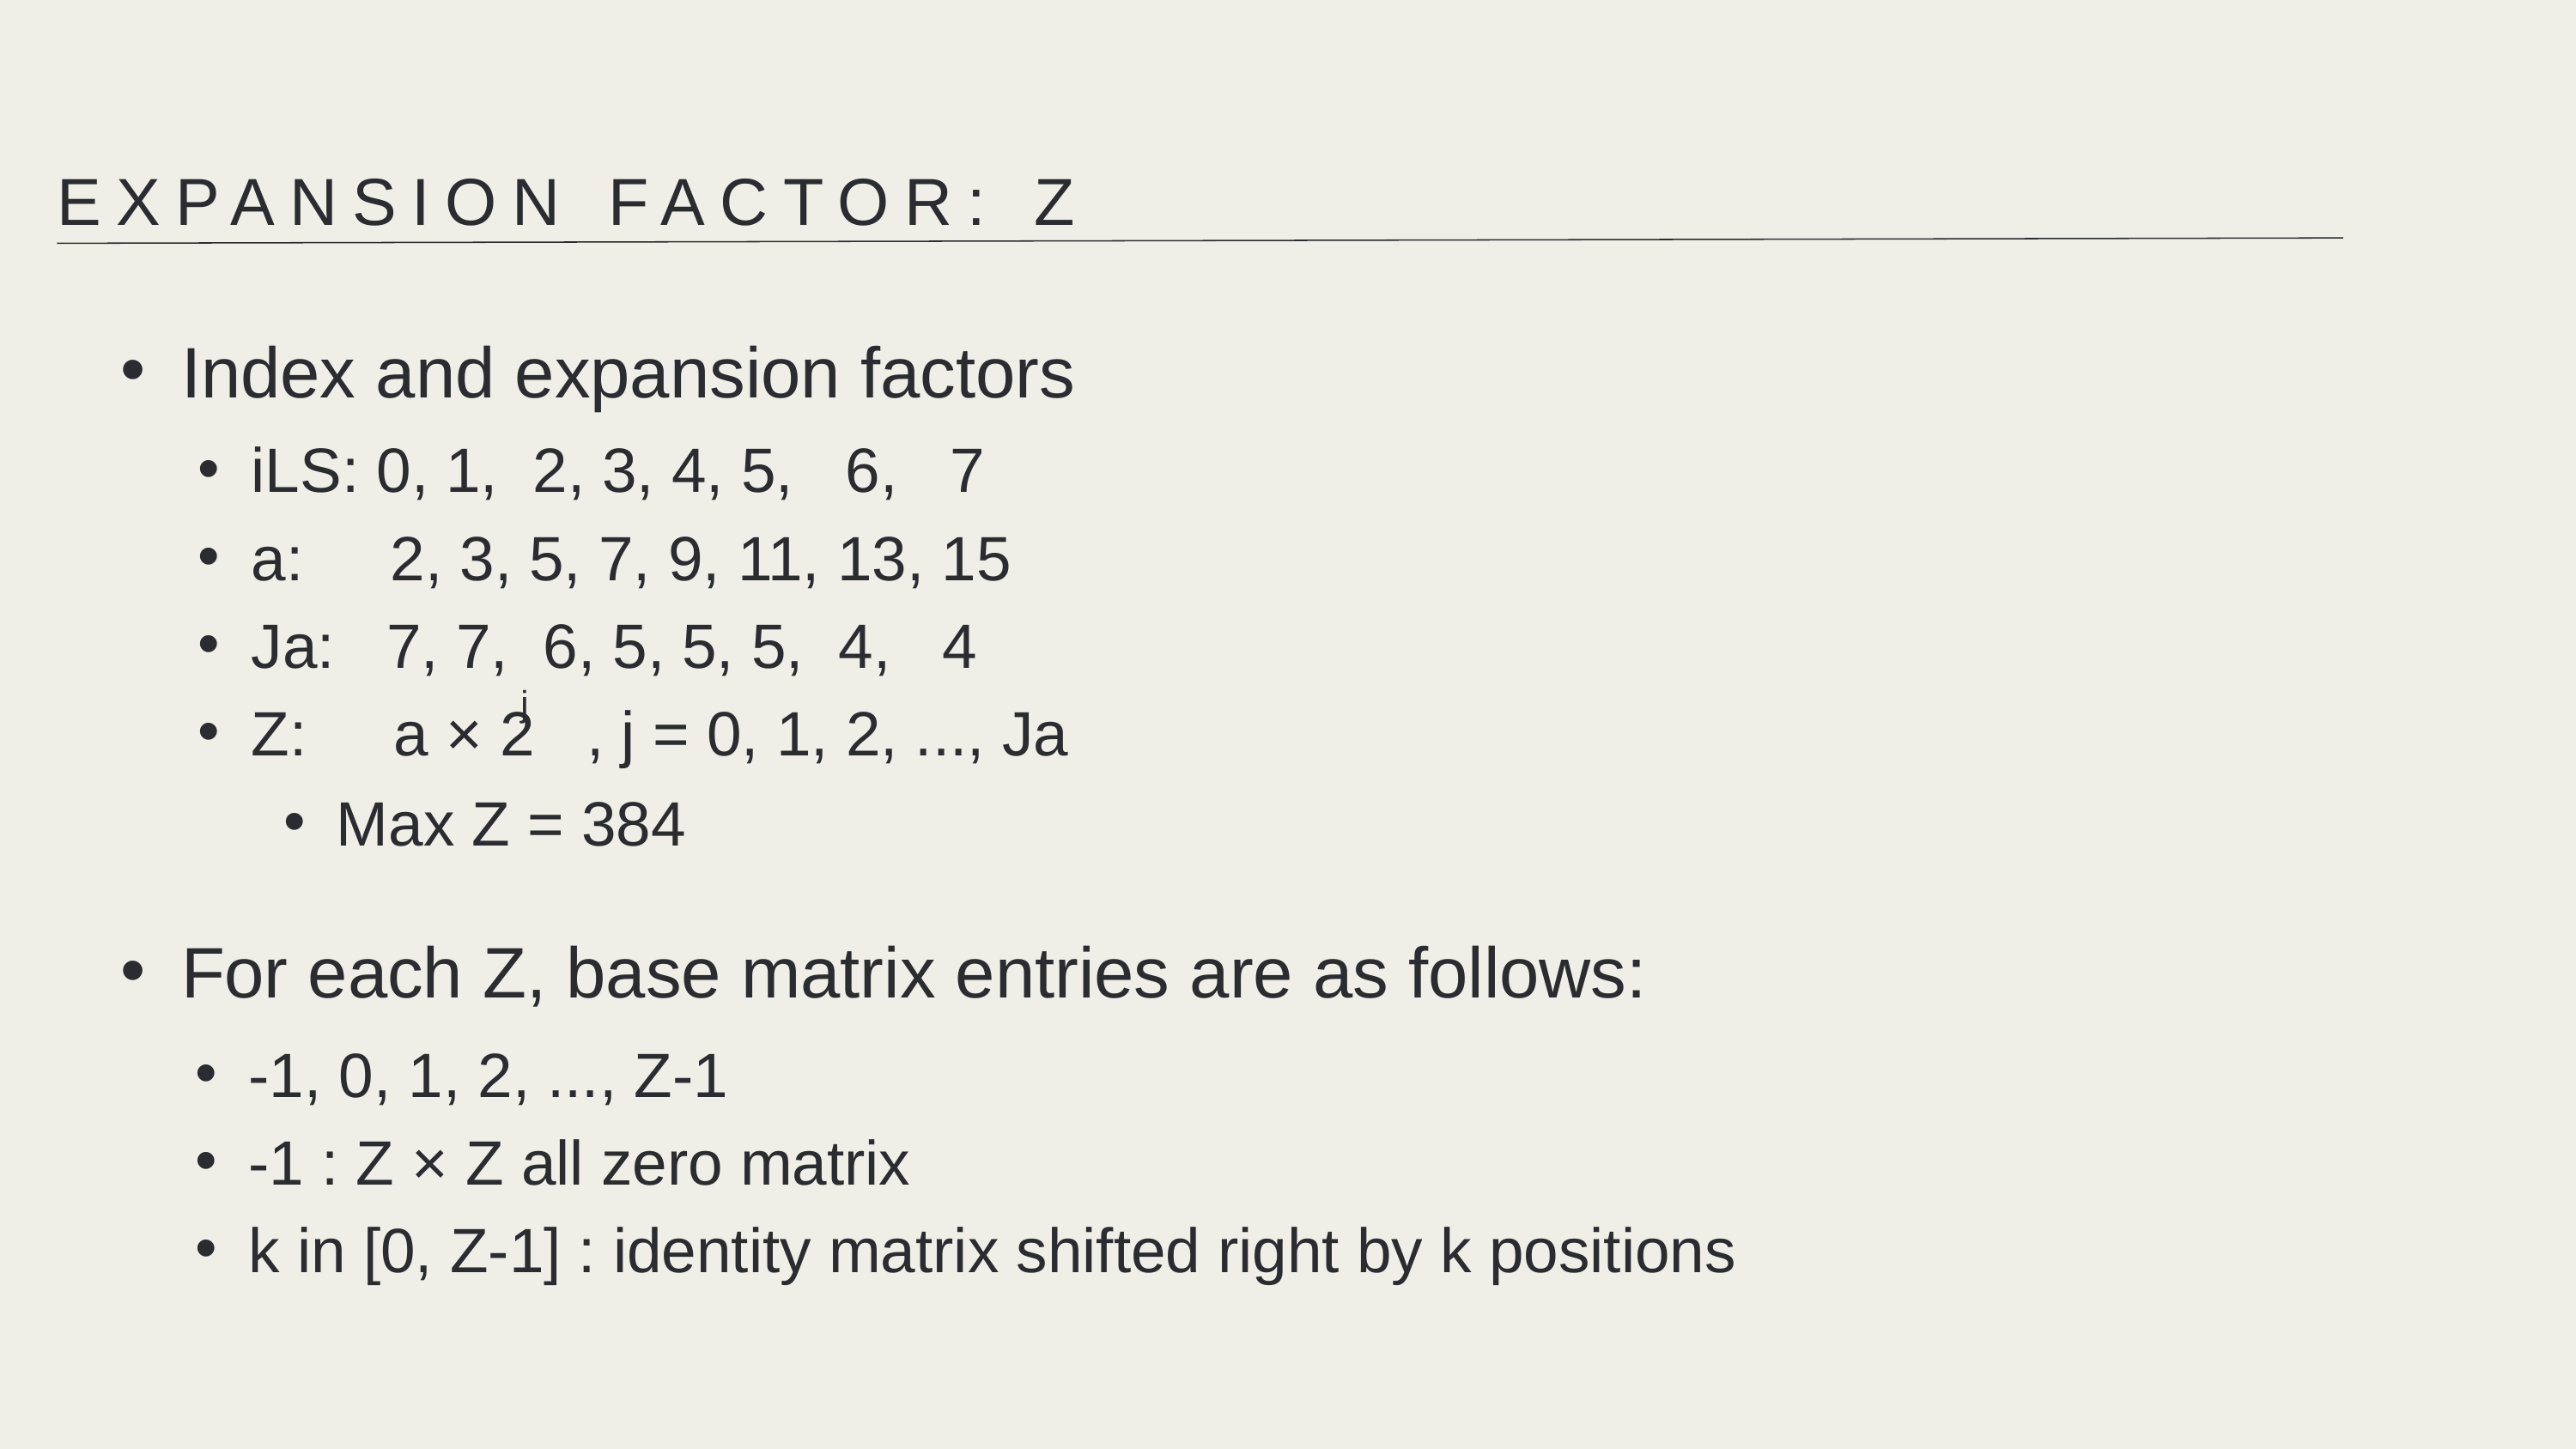

EXPANSION FACTOR: Z

Index and expansion factors

For each Z, base matrix entries are as follows:

iLS: 0, 1,  2, 3, 4, 5,   6,   7
a:     2, 3, 5, 7, 9, 11, 13, 15
Ja:   7, 7,  6, 5, 5, 5,  4,   4
Z:     a × 2   , j = 0, 1, 2, ..., Ja
  j
Max Z = 384
-1, 0, 1, 2, ..., Z-1
-1 : Z × Z all zero matrix
k in [0, Z-1] : identity matrix shifted right by k positions